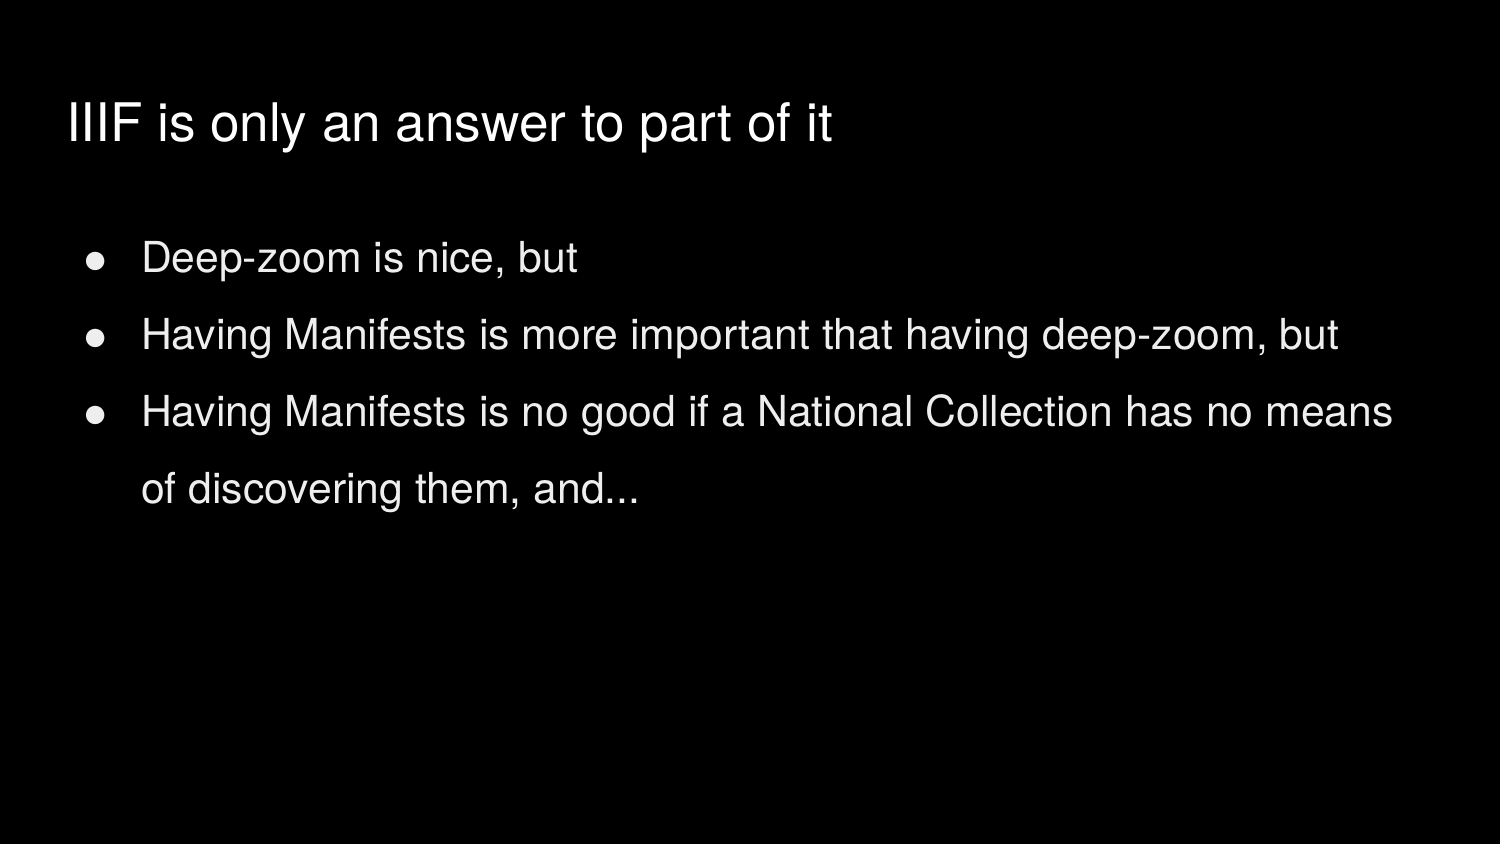

# IIIF is only an answer to part of it
Deep-zoom is nice, but
Having Manifests is more important that having deep-zoom, but
Having Manifests is no good if a National Collection has no means of discovering them, and...